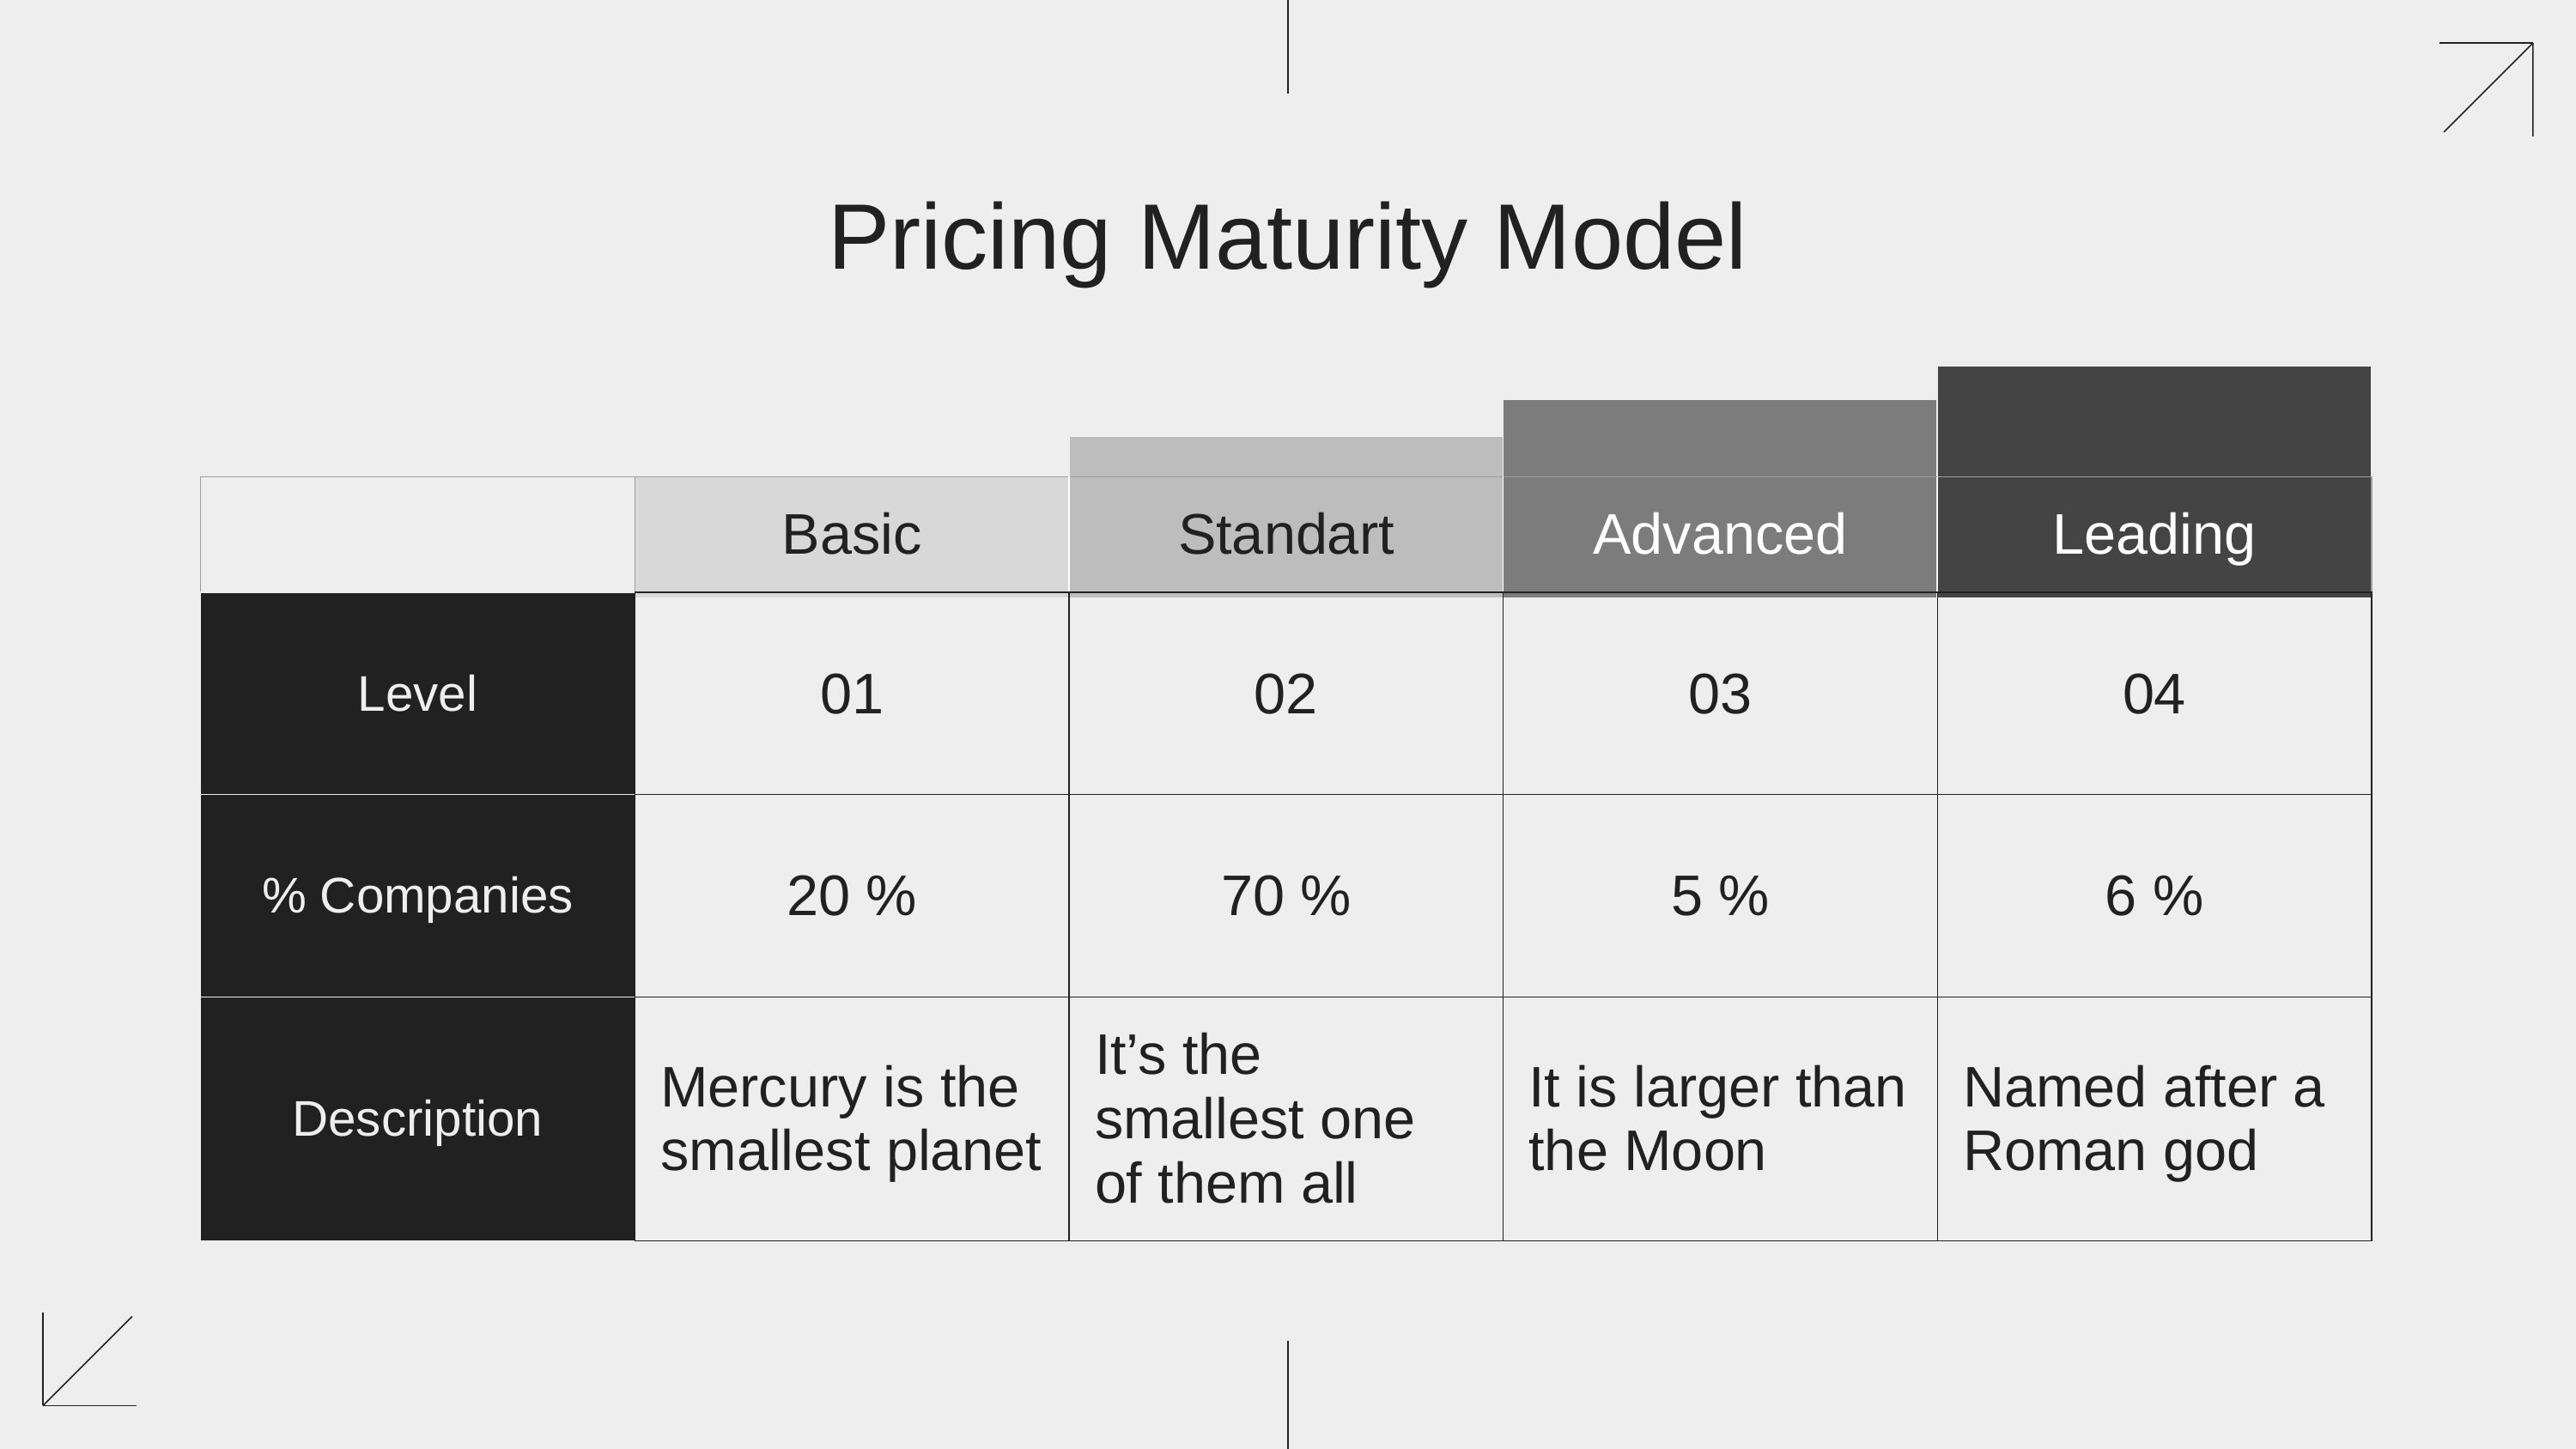

# Pricing Maturity Model

|  | Basic | Standart | Advanced | Leading |
| --- | --- | --- | --- | --- |
| Level | 01 | 02 | 03 | 04 |
| % Companies | 20 % | 70 % | 5 % | 6 % |
| Description | Mercury is the smallest planet | It’s the smallest one of them all | It is larger than the Moon | Named after a Roman god |